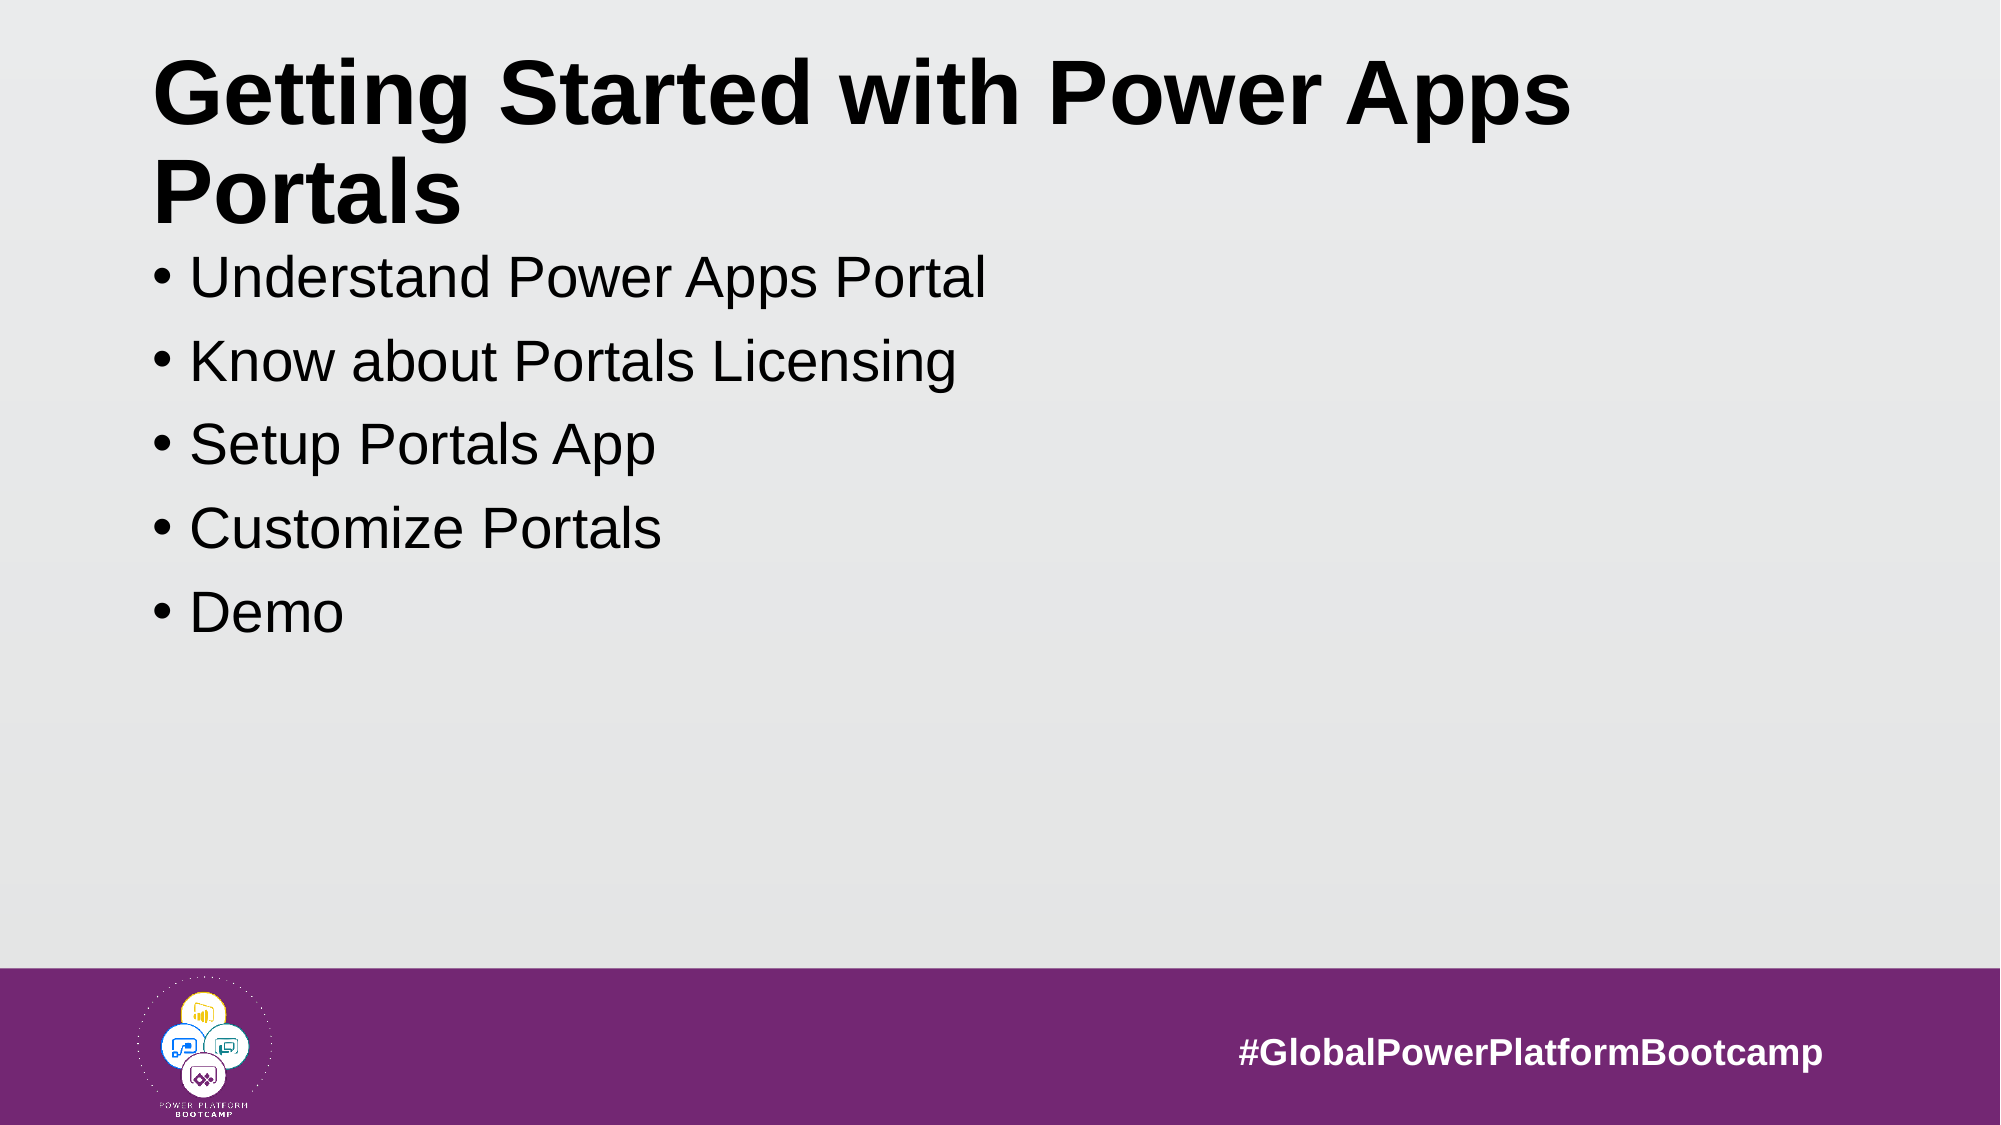

# Getting Started with Power Apps Portals
Understand Power Apps Portal
Know about Portals Licensing
Setup Portals App
Customize Portals
Demo